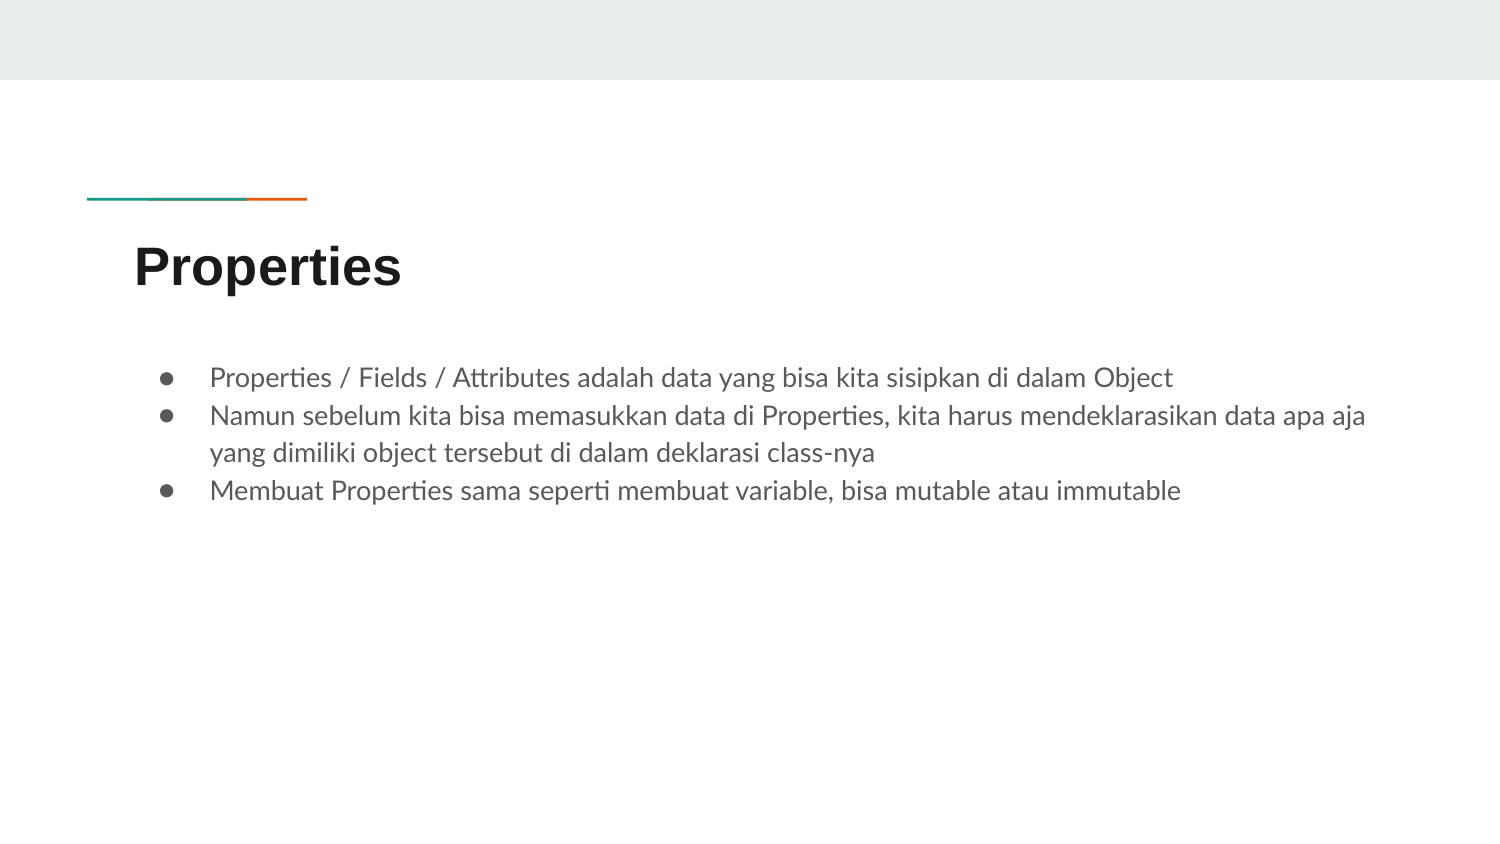

# Properties
Properties / Fields / Attributes adalah data yang bisa kita sisipkan di dalam Object
Namun sebelum kita bisa memasukkan data di Properties, kita harus mendeklarasikan data apa aja yang dimiliki object tersebut di dalam deklarasi class-nya
Membuat Properties sama seperti membuat variable, bisa mutable atau immutable